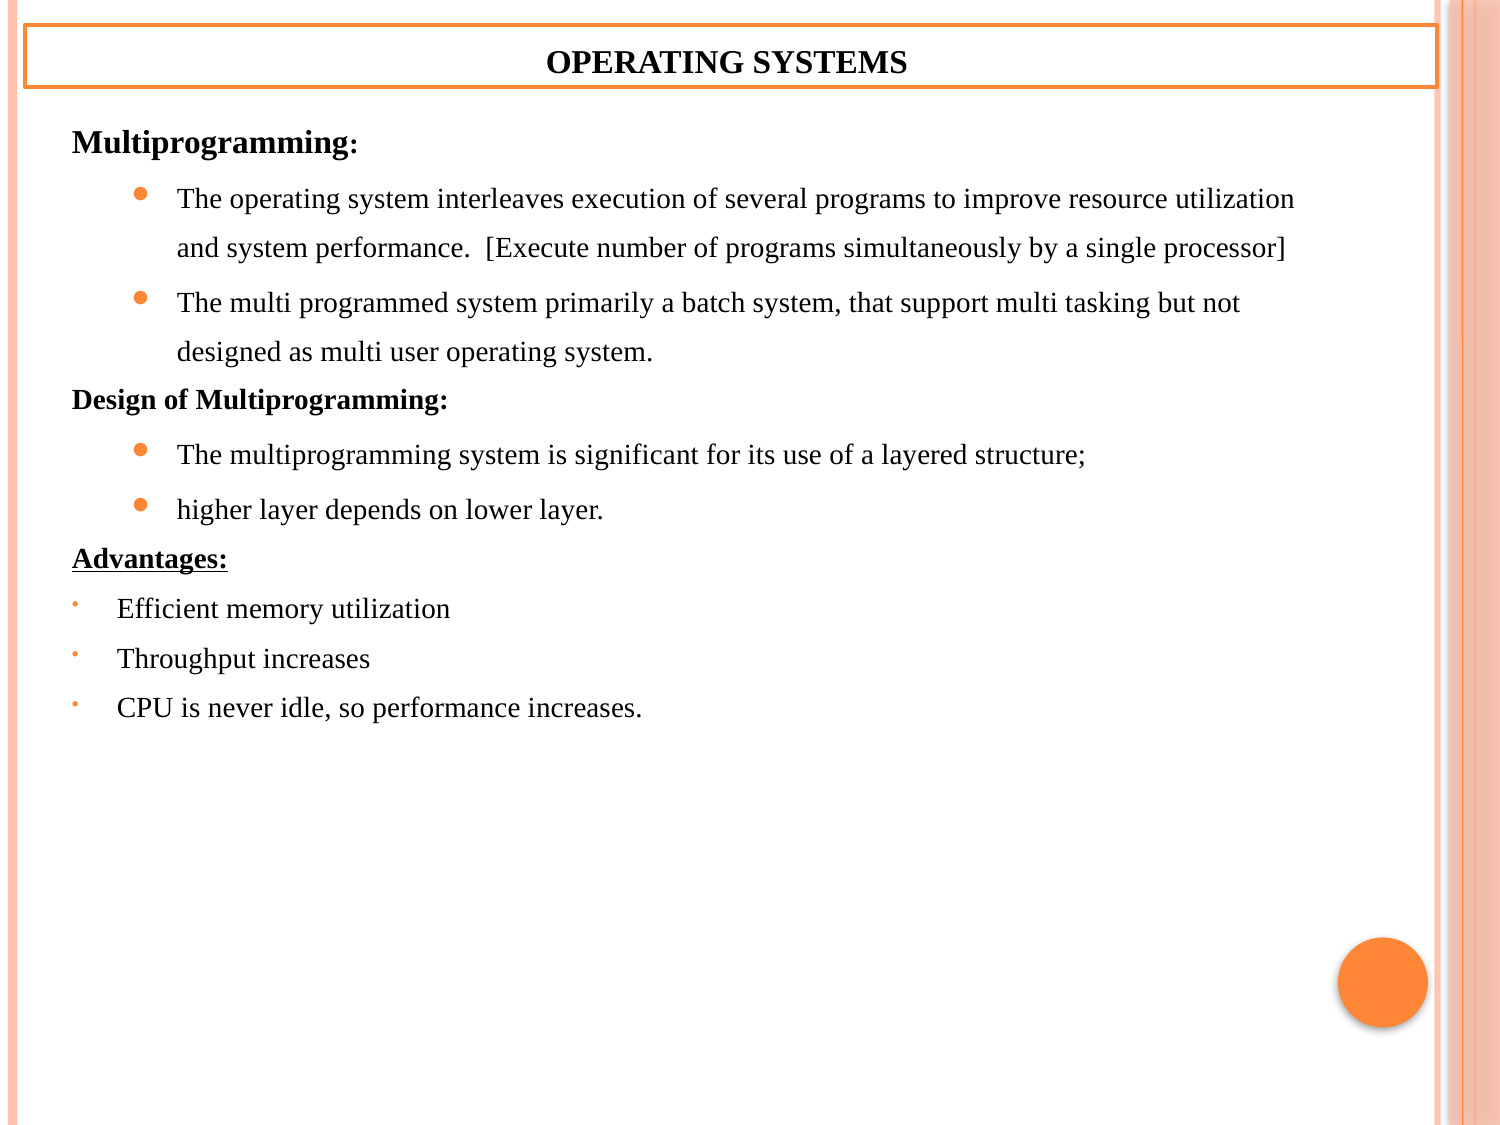

Operating Systems
Multiprogramming:
The operating system interleaves execution of several programs to improve resource utilization and system performance.  [Execute number of programs simultaneously by a single processor]
The multi programmed system primarily a batch system, that support multi tasking but not designed as multi user operating system.
Design of Multiprogramming:
The multiprogramming system is significant for its use of a layered structure;
higher layer depends on lower layer.
Advantages:
Efficient memory utilization
Throughput increases
CPU is never idle, so performance increases.